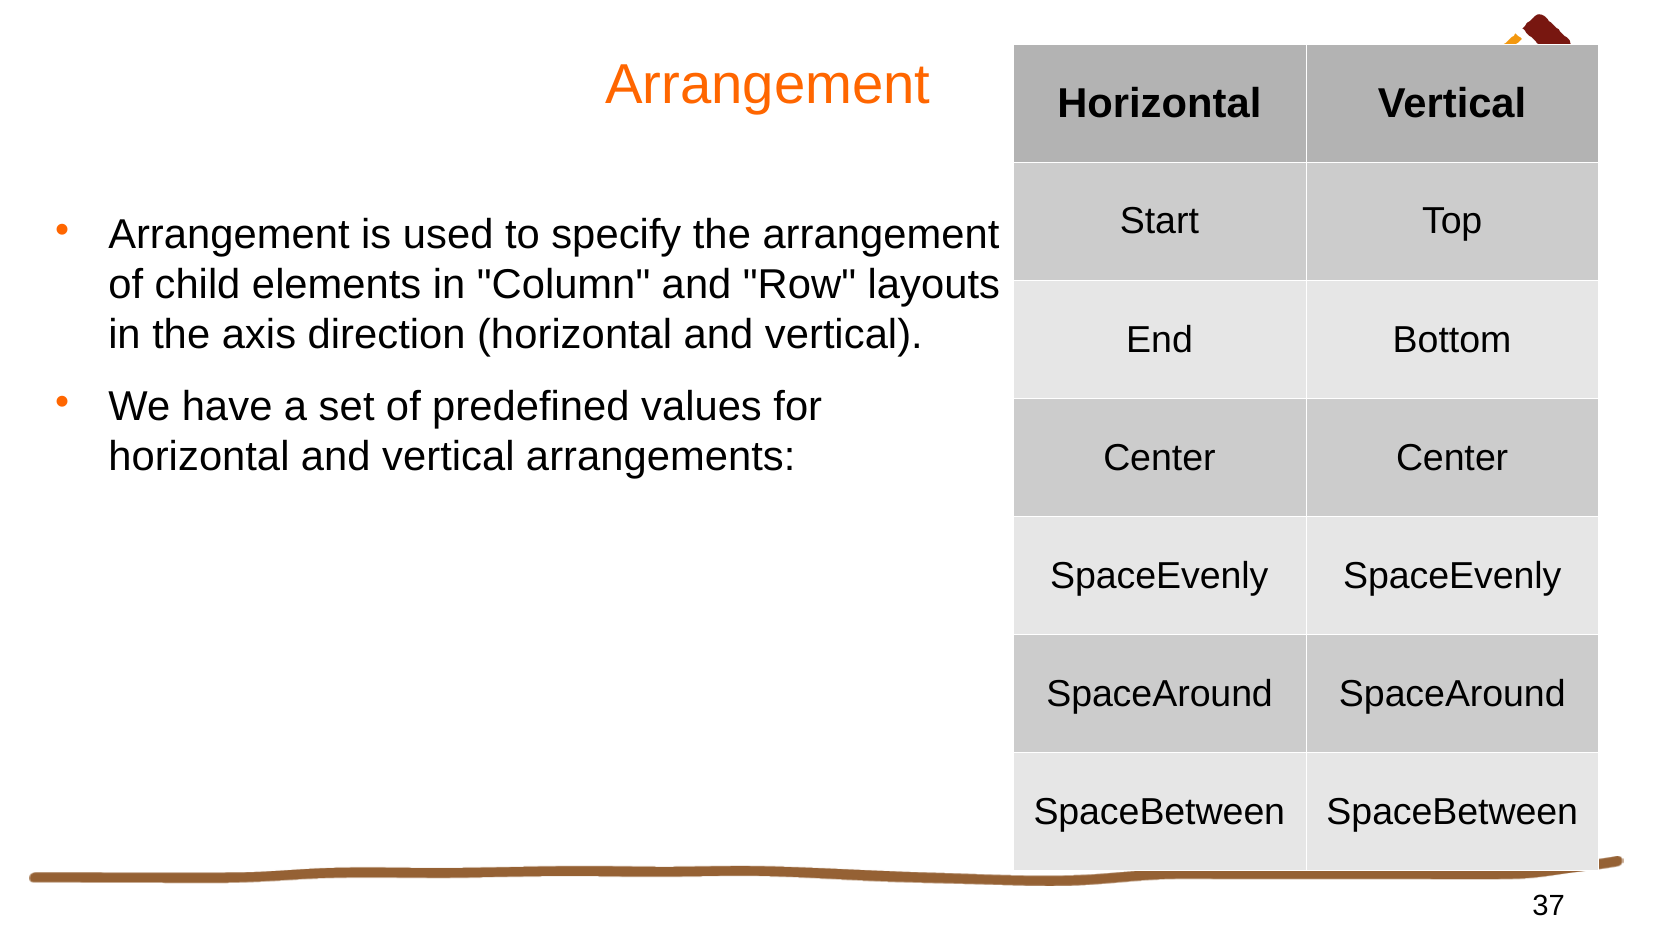

# Arrangement
| Horizontal | Vertical |
| --- | --- |
| Start | Top |
| End | Bottom |
| Center | Center |
| SpaceEvenly | SpaceEvenly |
| SpaceAround | SpaceAround |
| SpaceBetween | SpaceBetween |
Arrangement is used to specify the arrangement of child elements in "Column" and "Row" layouts in the axis direction (horizontal and vertical).
We have a set of predefined values for horizontal and vertical arrangements:

37